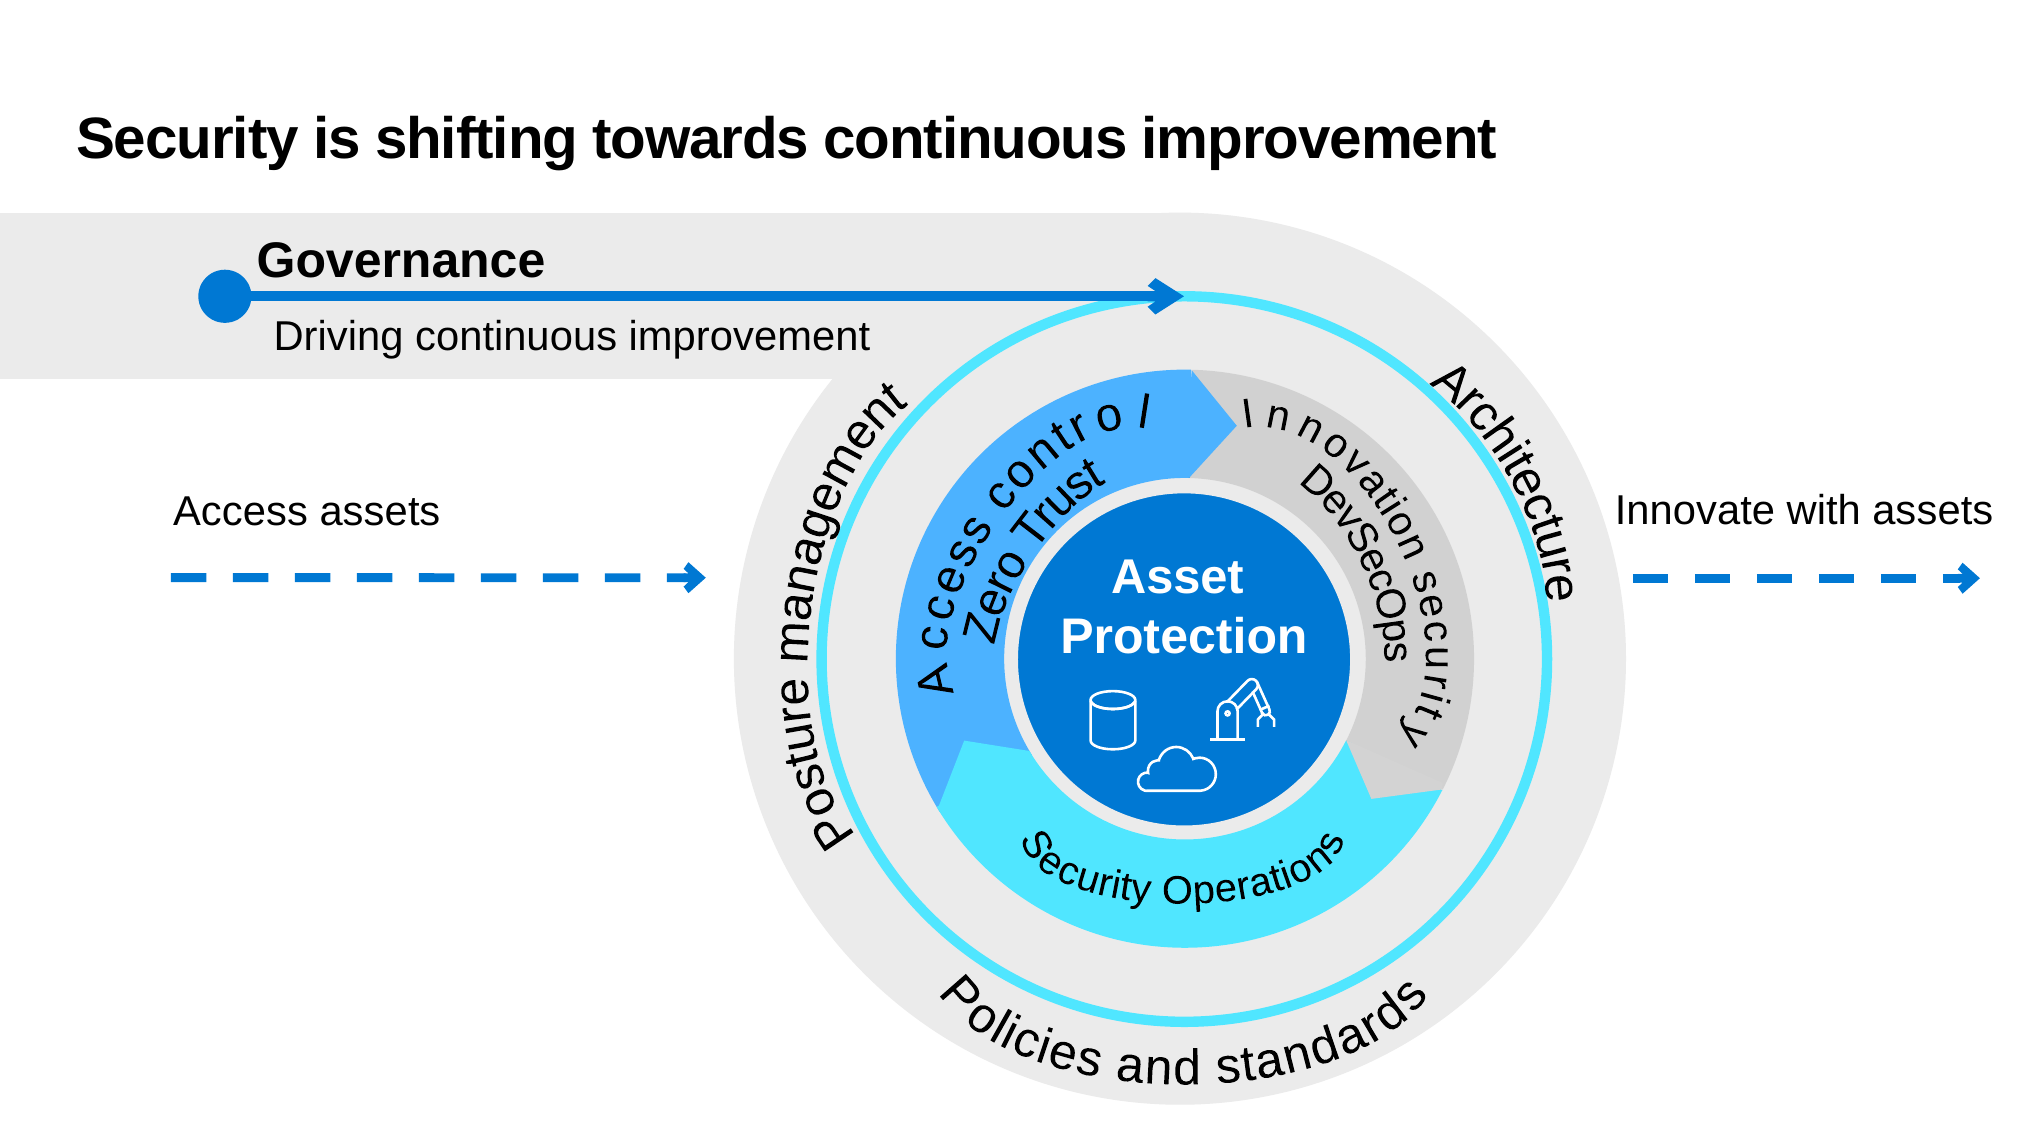

# Security is shifting towards continuous improvement

Governance

Driving continuous improvement

Architecture

Innovate with assets
Access assets
Posture management

Innovation security
DevSecOps
Access control
Zero Trust
Asset
Protection

Security Operations
Policies and standards